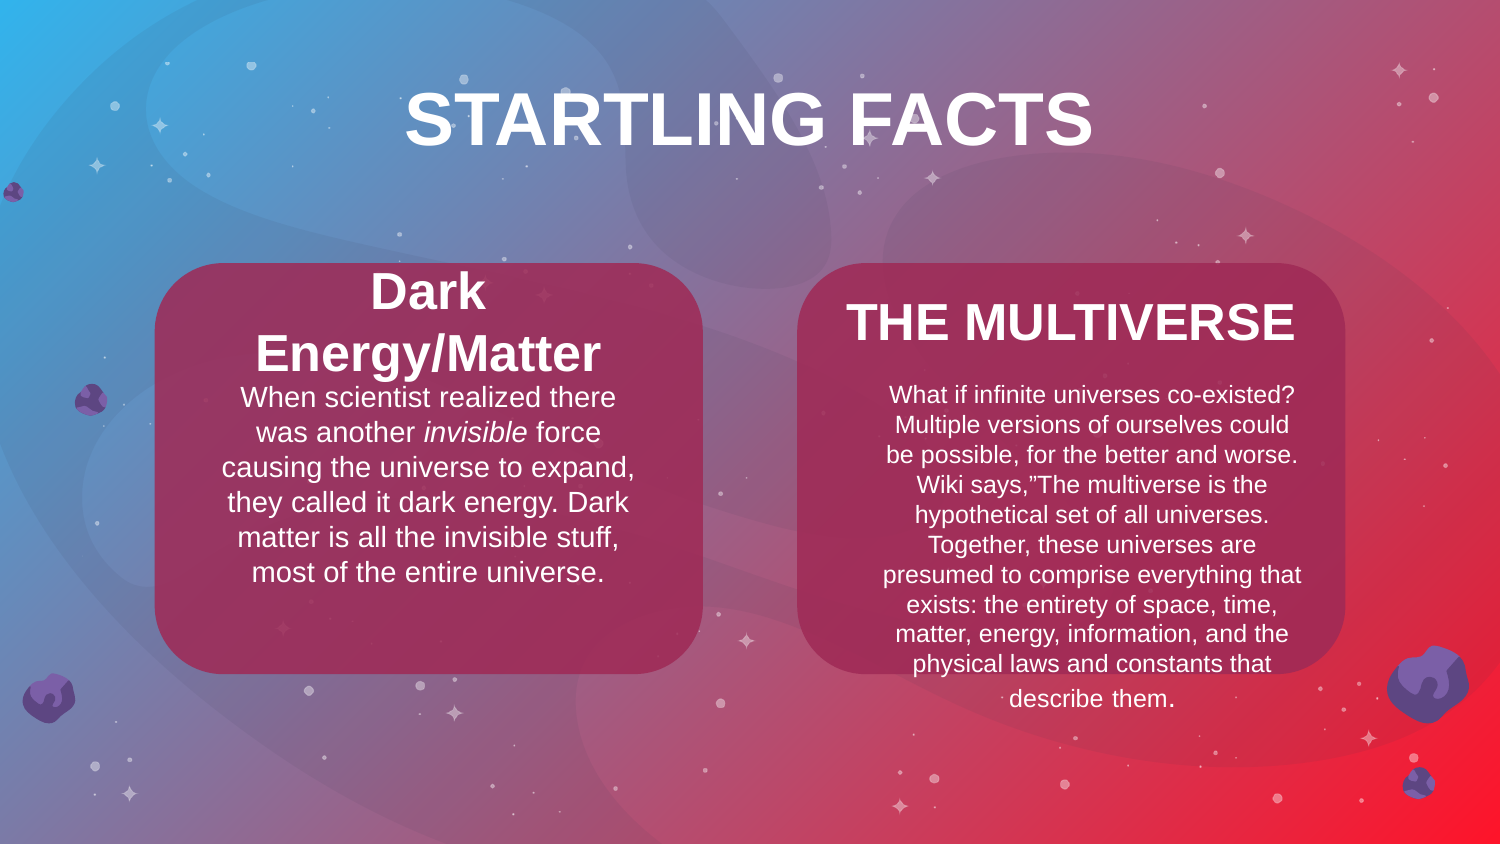

# STARTLING FACTS
Dark Energy/Matter
THE MULTIVERSE
When scientist realized there was another invisible force causing the universe to expand, they called it dark energy. Dark matter is all the invisible stuff, most of the entire universe.
What if infinite universes co-existed? Multiple versions of ourselves could be possible, for the better and worse. Wiki says,”The multiverse is the hypothetical set of all universes. Together, these universes are presumed to comprise everything that exists: the entirety of space, time, matter, energy, information, and the physical laws and constants that describe them.